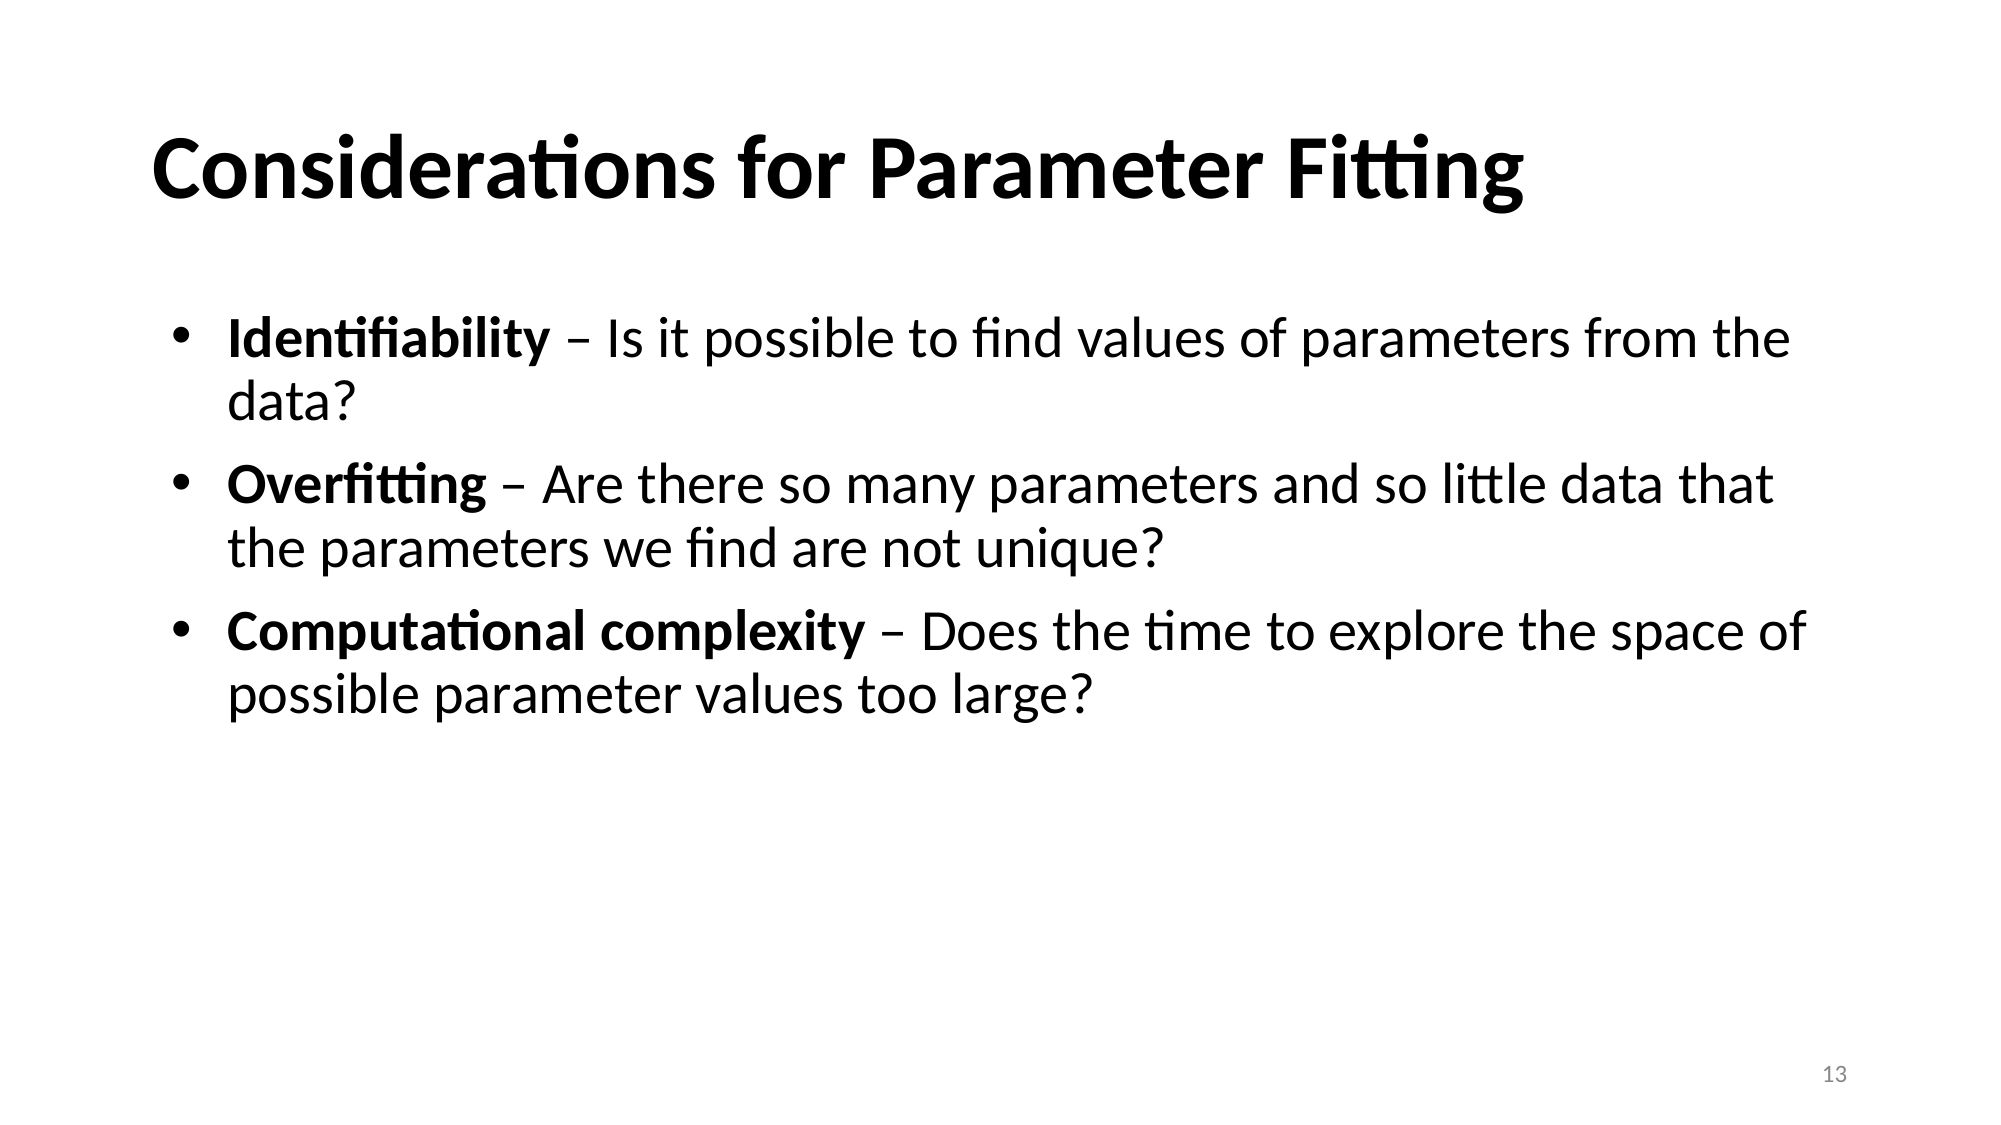

# Considerations for Parameter Fitting
Identifiability – Is it possible to find values of parameters from the data?
Overfitting – Are there so many parameters and so little data that the parameters we find are not unique?
Computational complexity – Does the time to explore the space of possible parameter values too large?
13